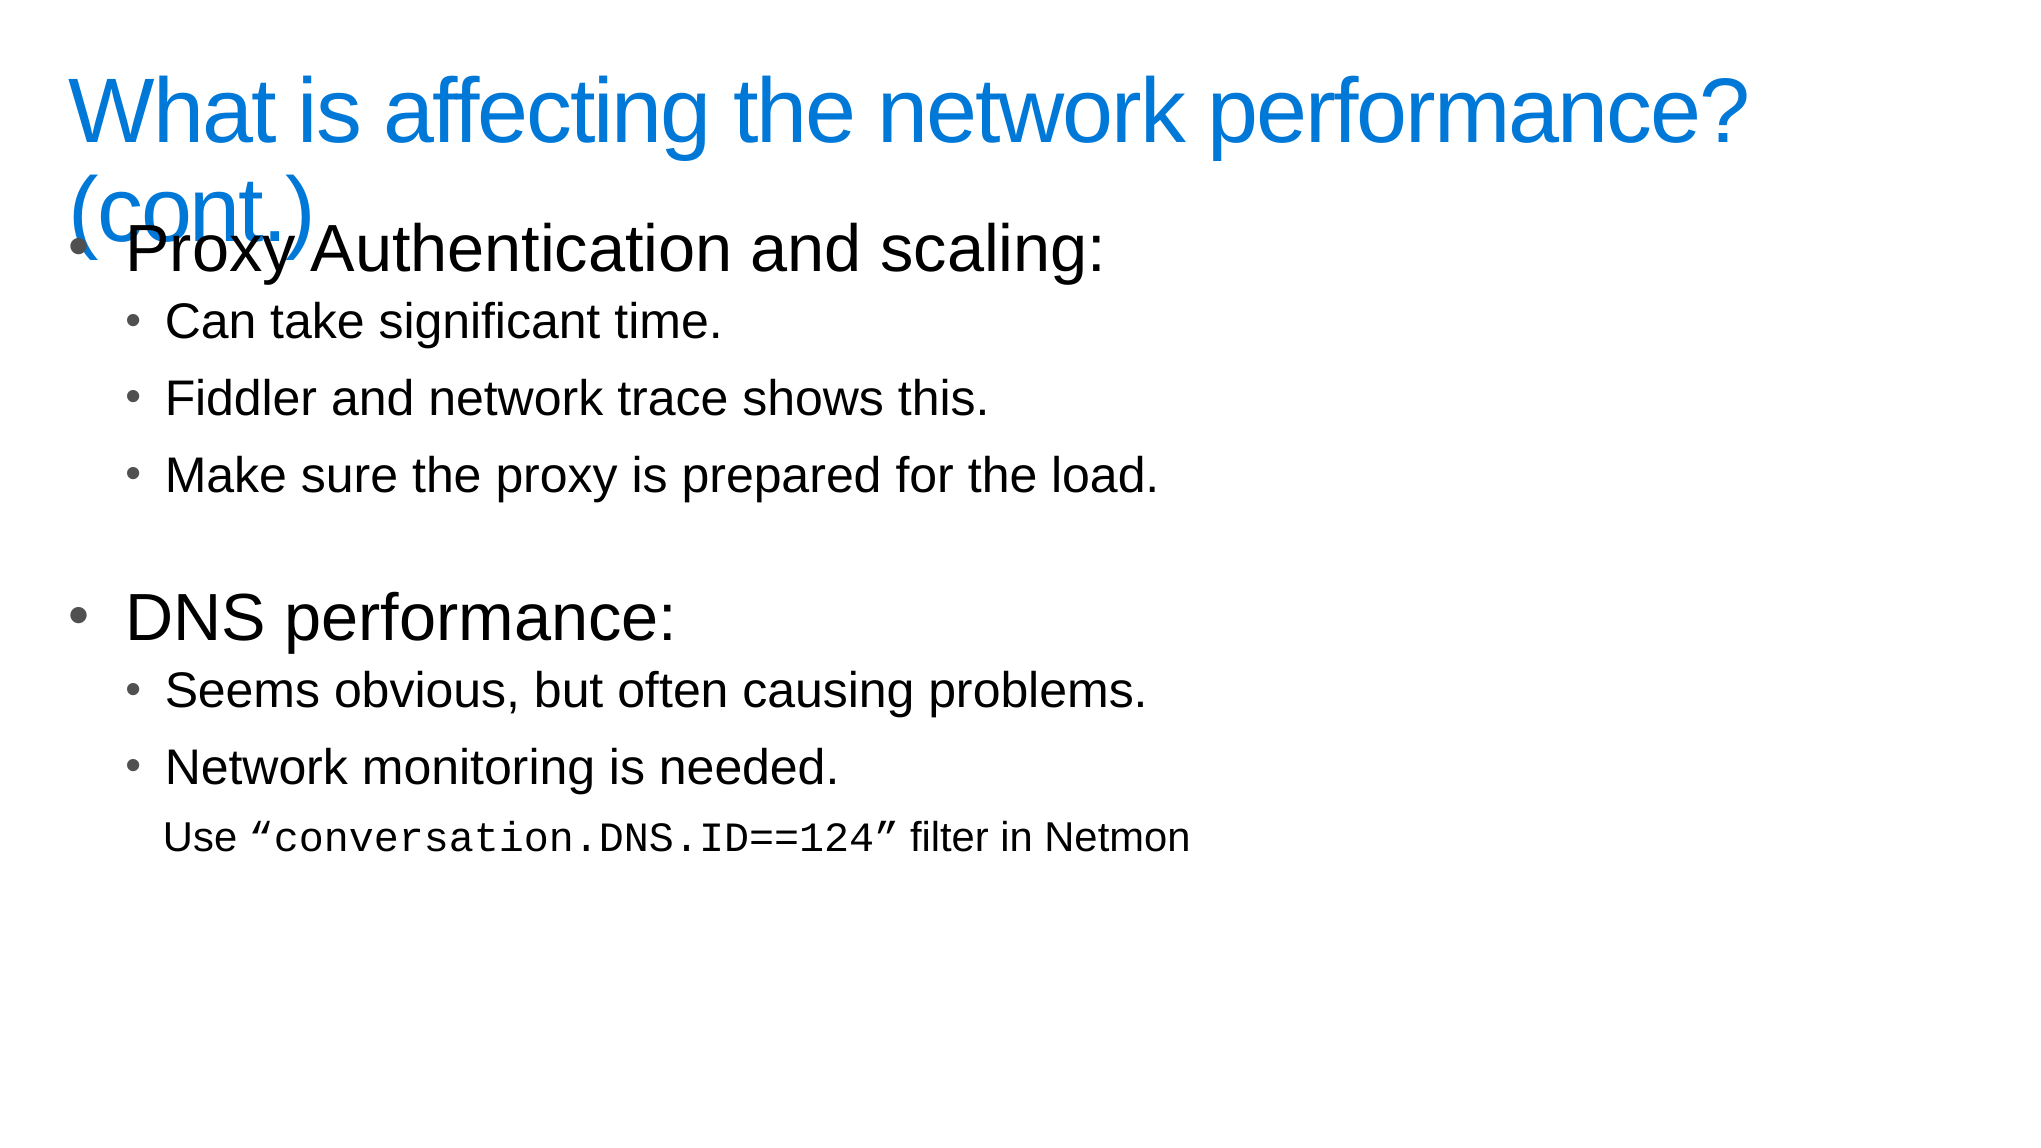

# What is affecting the network performance? (cont.)
Proxy Authentication and scaling:
Can take significant time.
Fiddler and network trace shows this.
Make sure the proxy is prepared for the load.
DNS performance:
Seems obvious, but often causing problems.
Network monitoring is needed.
Use “conversation.DNS.ID==124” filter in Netmon